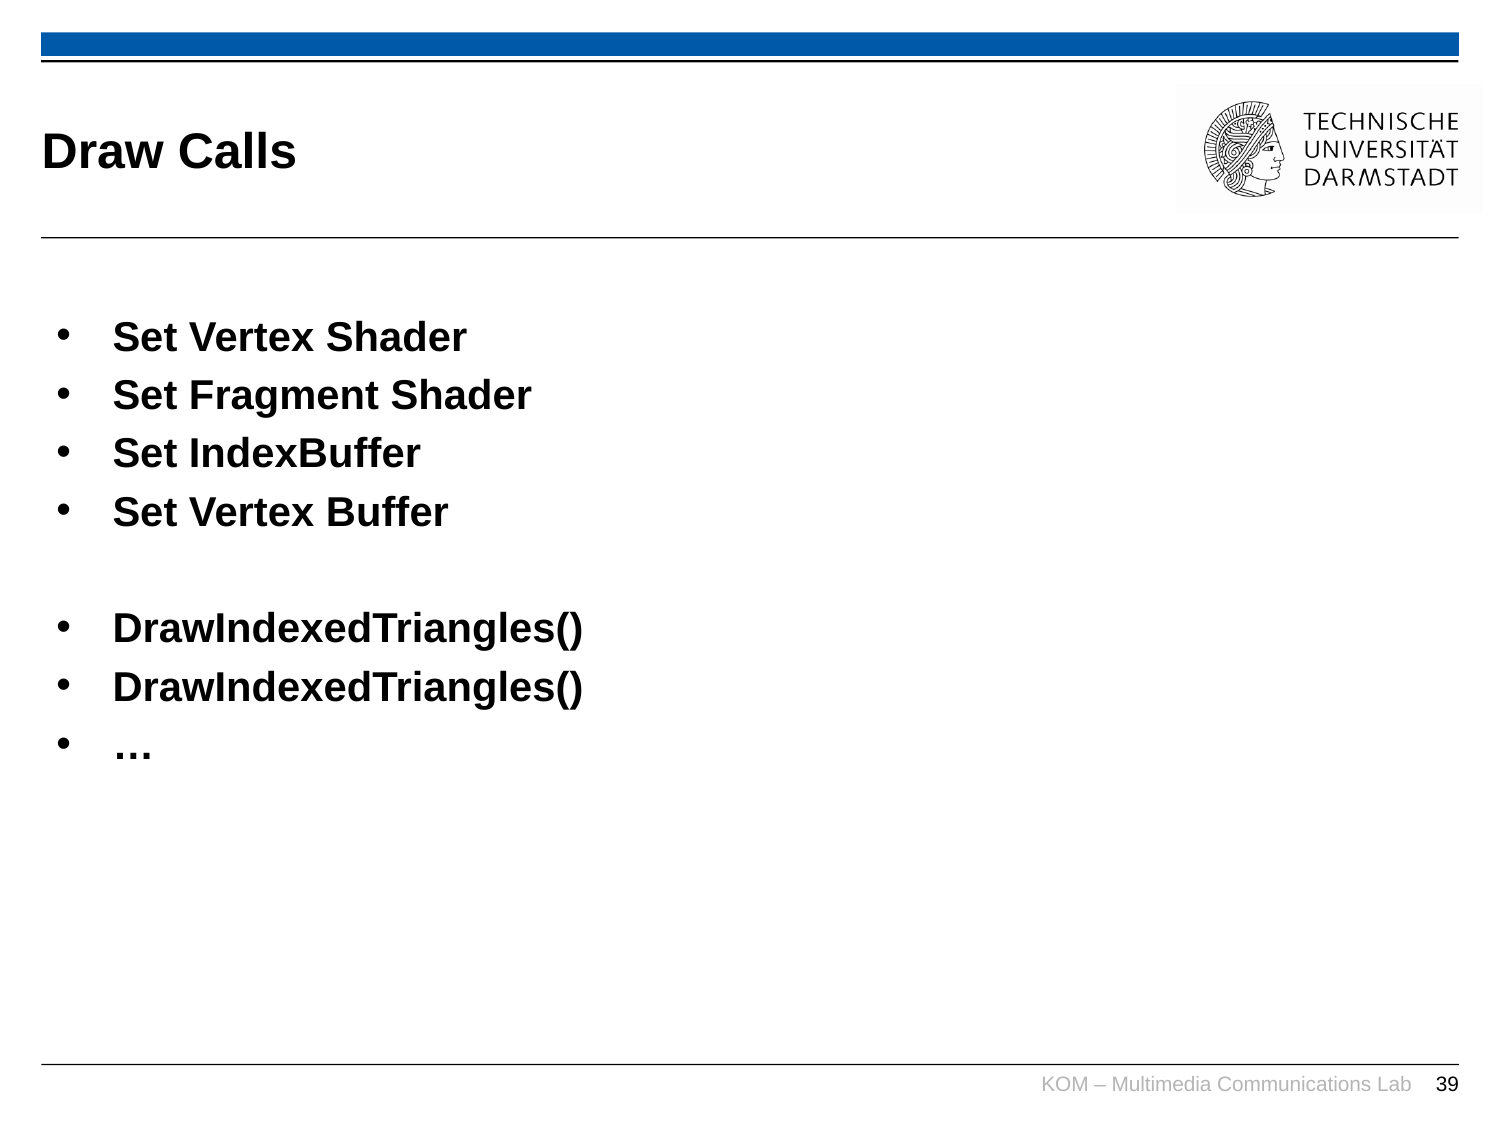

# Draw Calls

Set Vertex Shader
Set Fragment Shader
Set IndexBuffer
Set Vertex Buffer

DrawIndexedTriangles()
DrawIndexedTriangles()
…